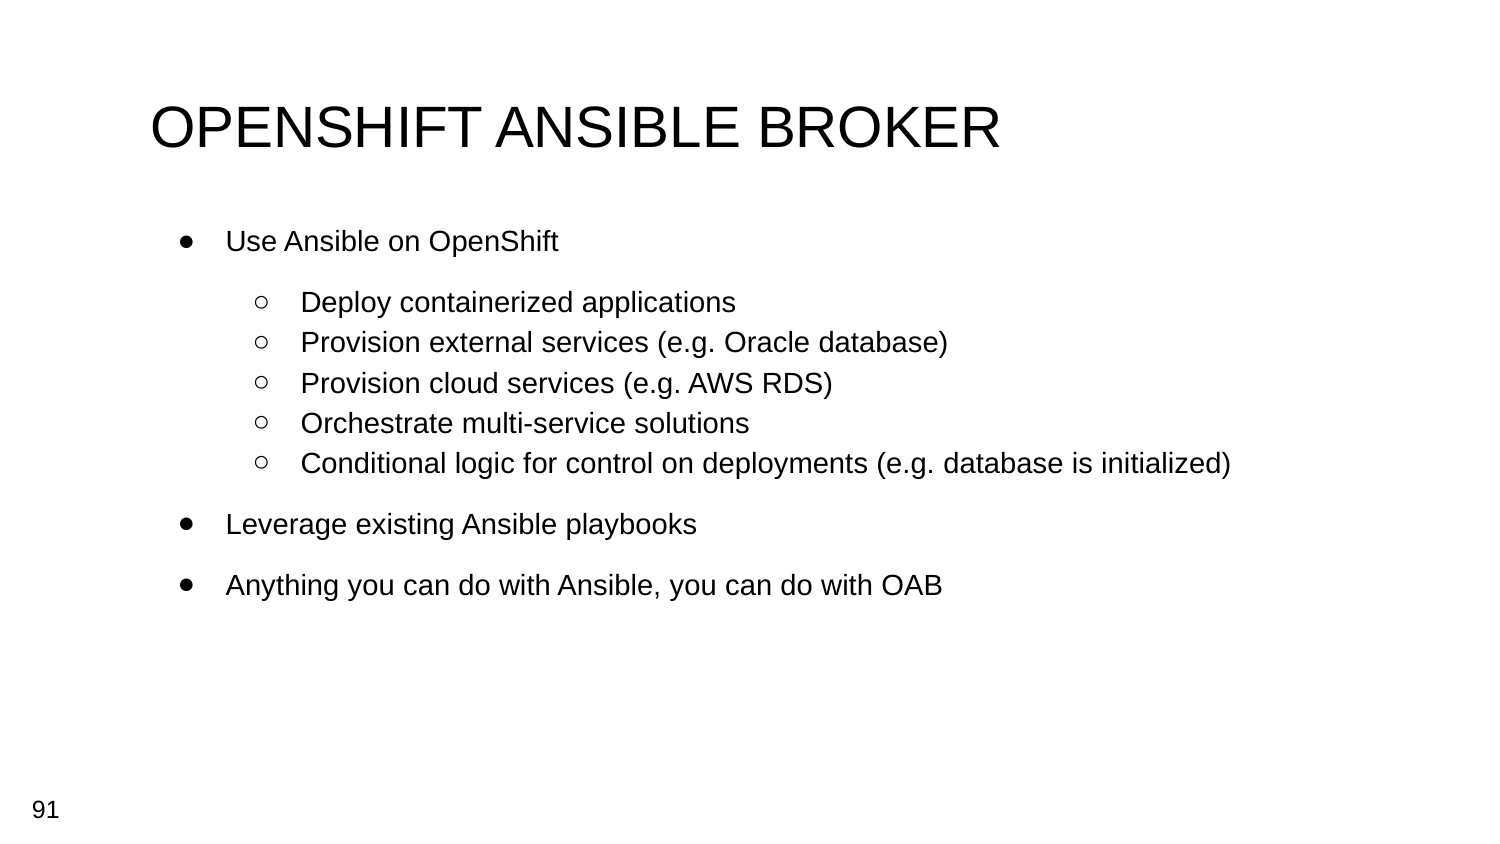

# OPENSHIFT ANSIBLE BROKER
Use Ansible on OpenShift
Deploy containerized applications
Provision external services (e.g. Oracle database)
Provision cloud services (e.g. AWS RDS)
Orchestrate multi-service solutions
Conditional logic for control on deployments (e.g. database is initialized)
Leverage existing Ansible playbooks
Anything you can do with Ansible, you can do with OAB
91